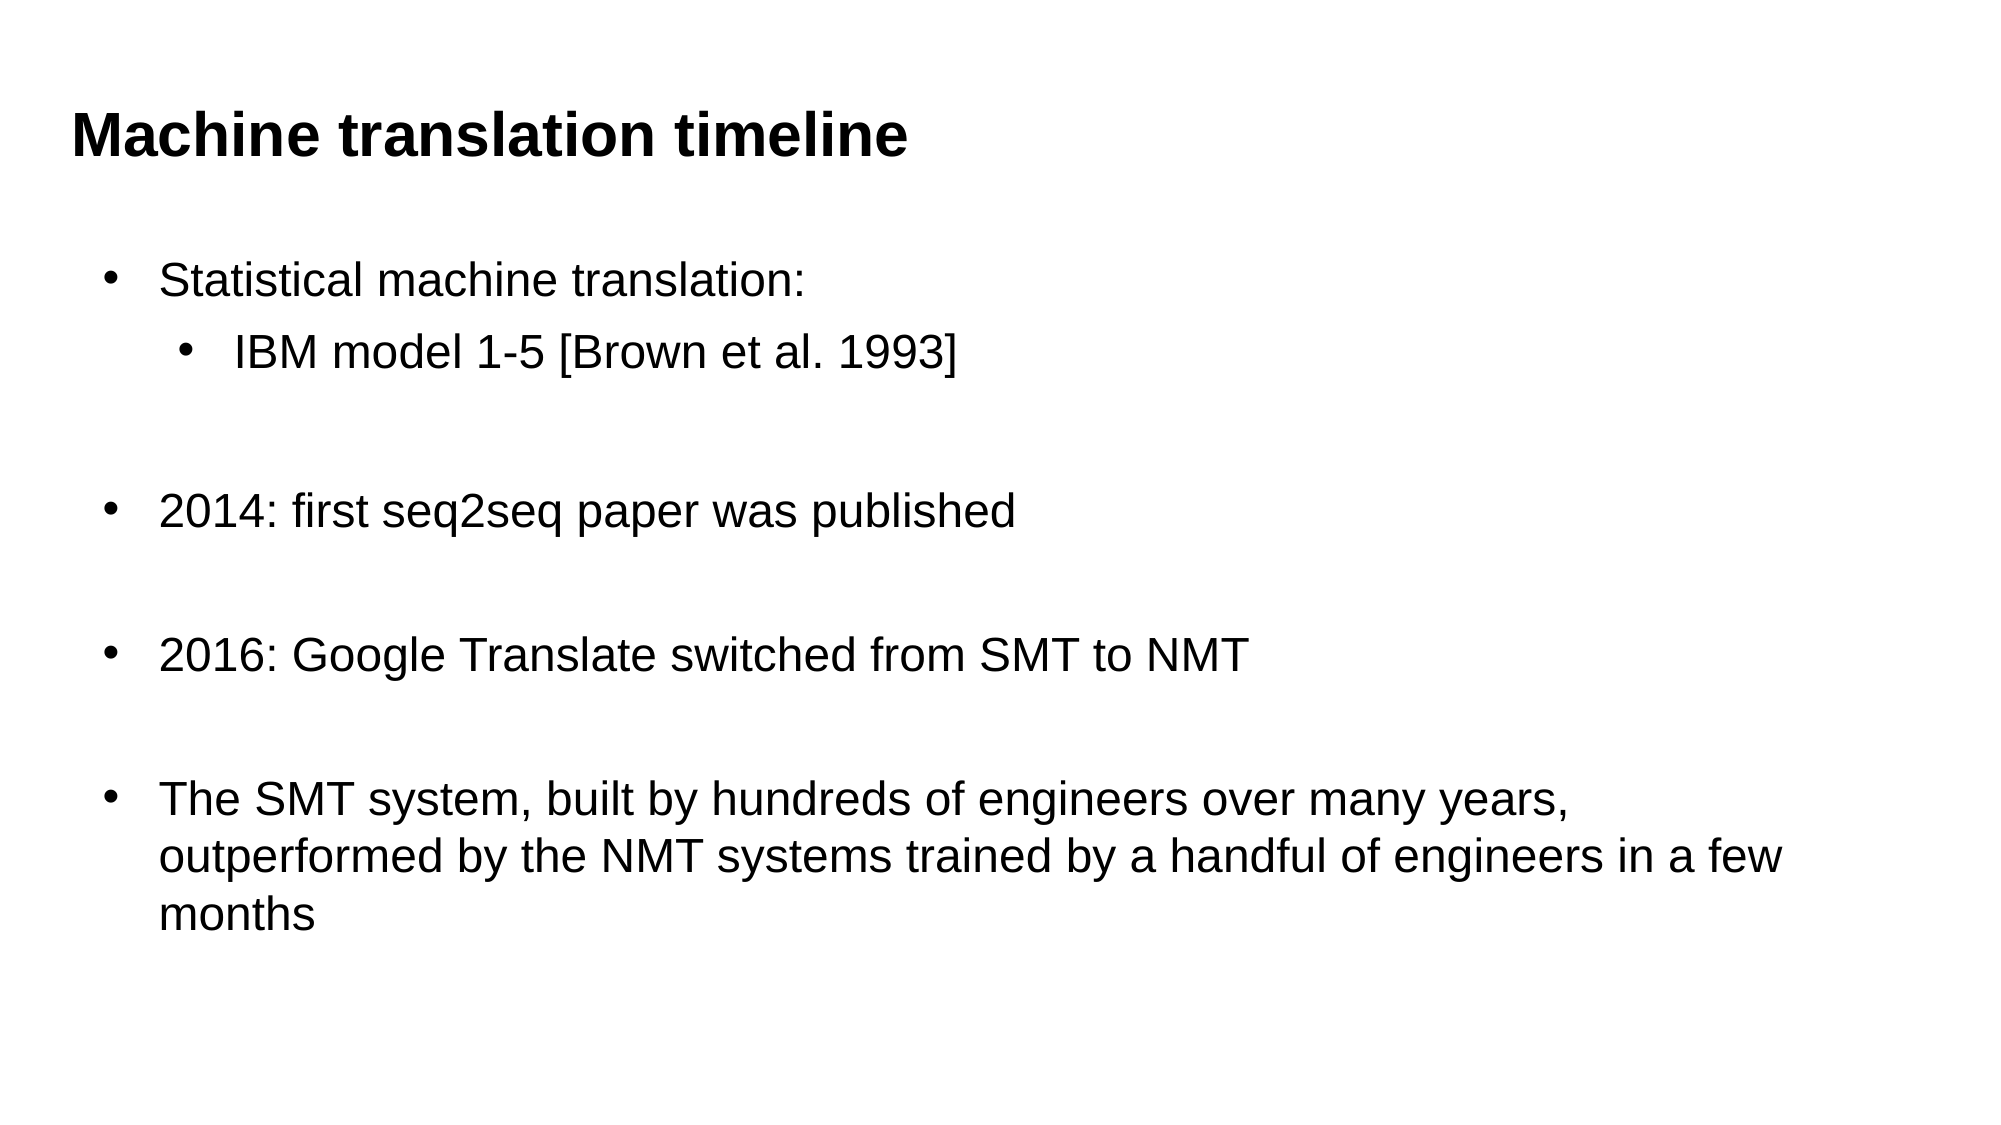

Machine translation timeline
Statistical machine translation:
IBM model 1-5 [Brown et al. 1993]

2014: first seq2seq paper was published

2016: Google Translate switched from SMT to NMT

The SMT system, built by hundreds of engineers over many years, outperformed by the NMT systems trained by a handful of engineers in a few months
23